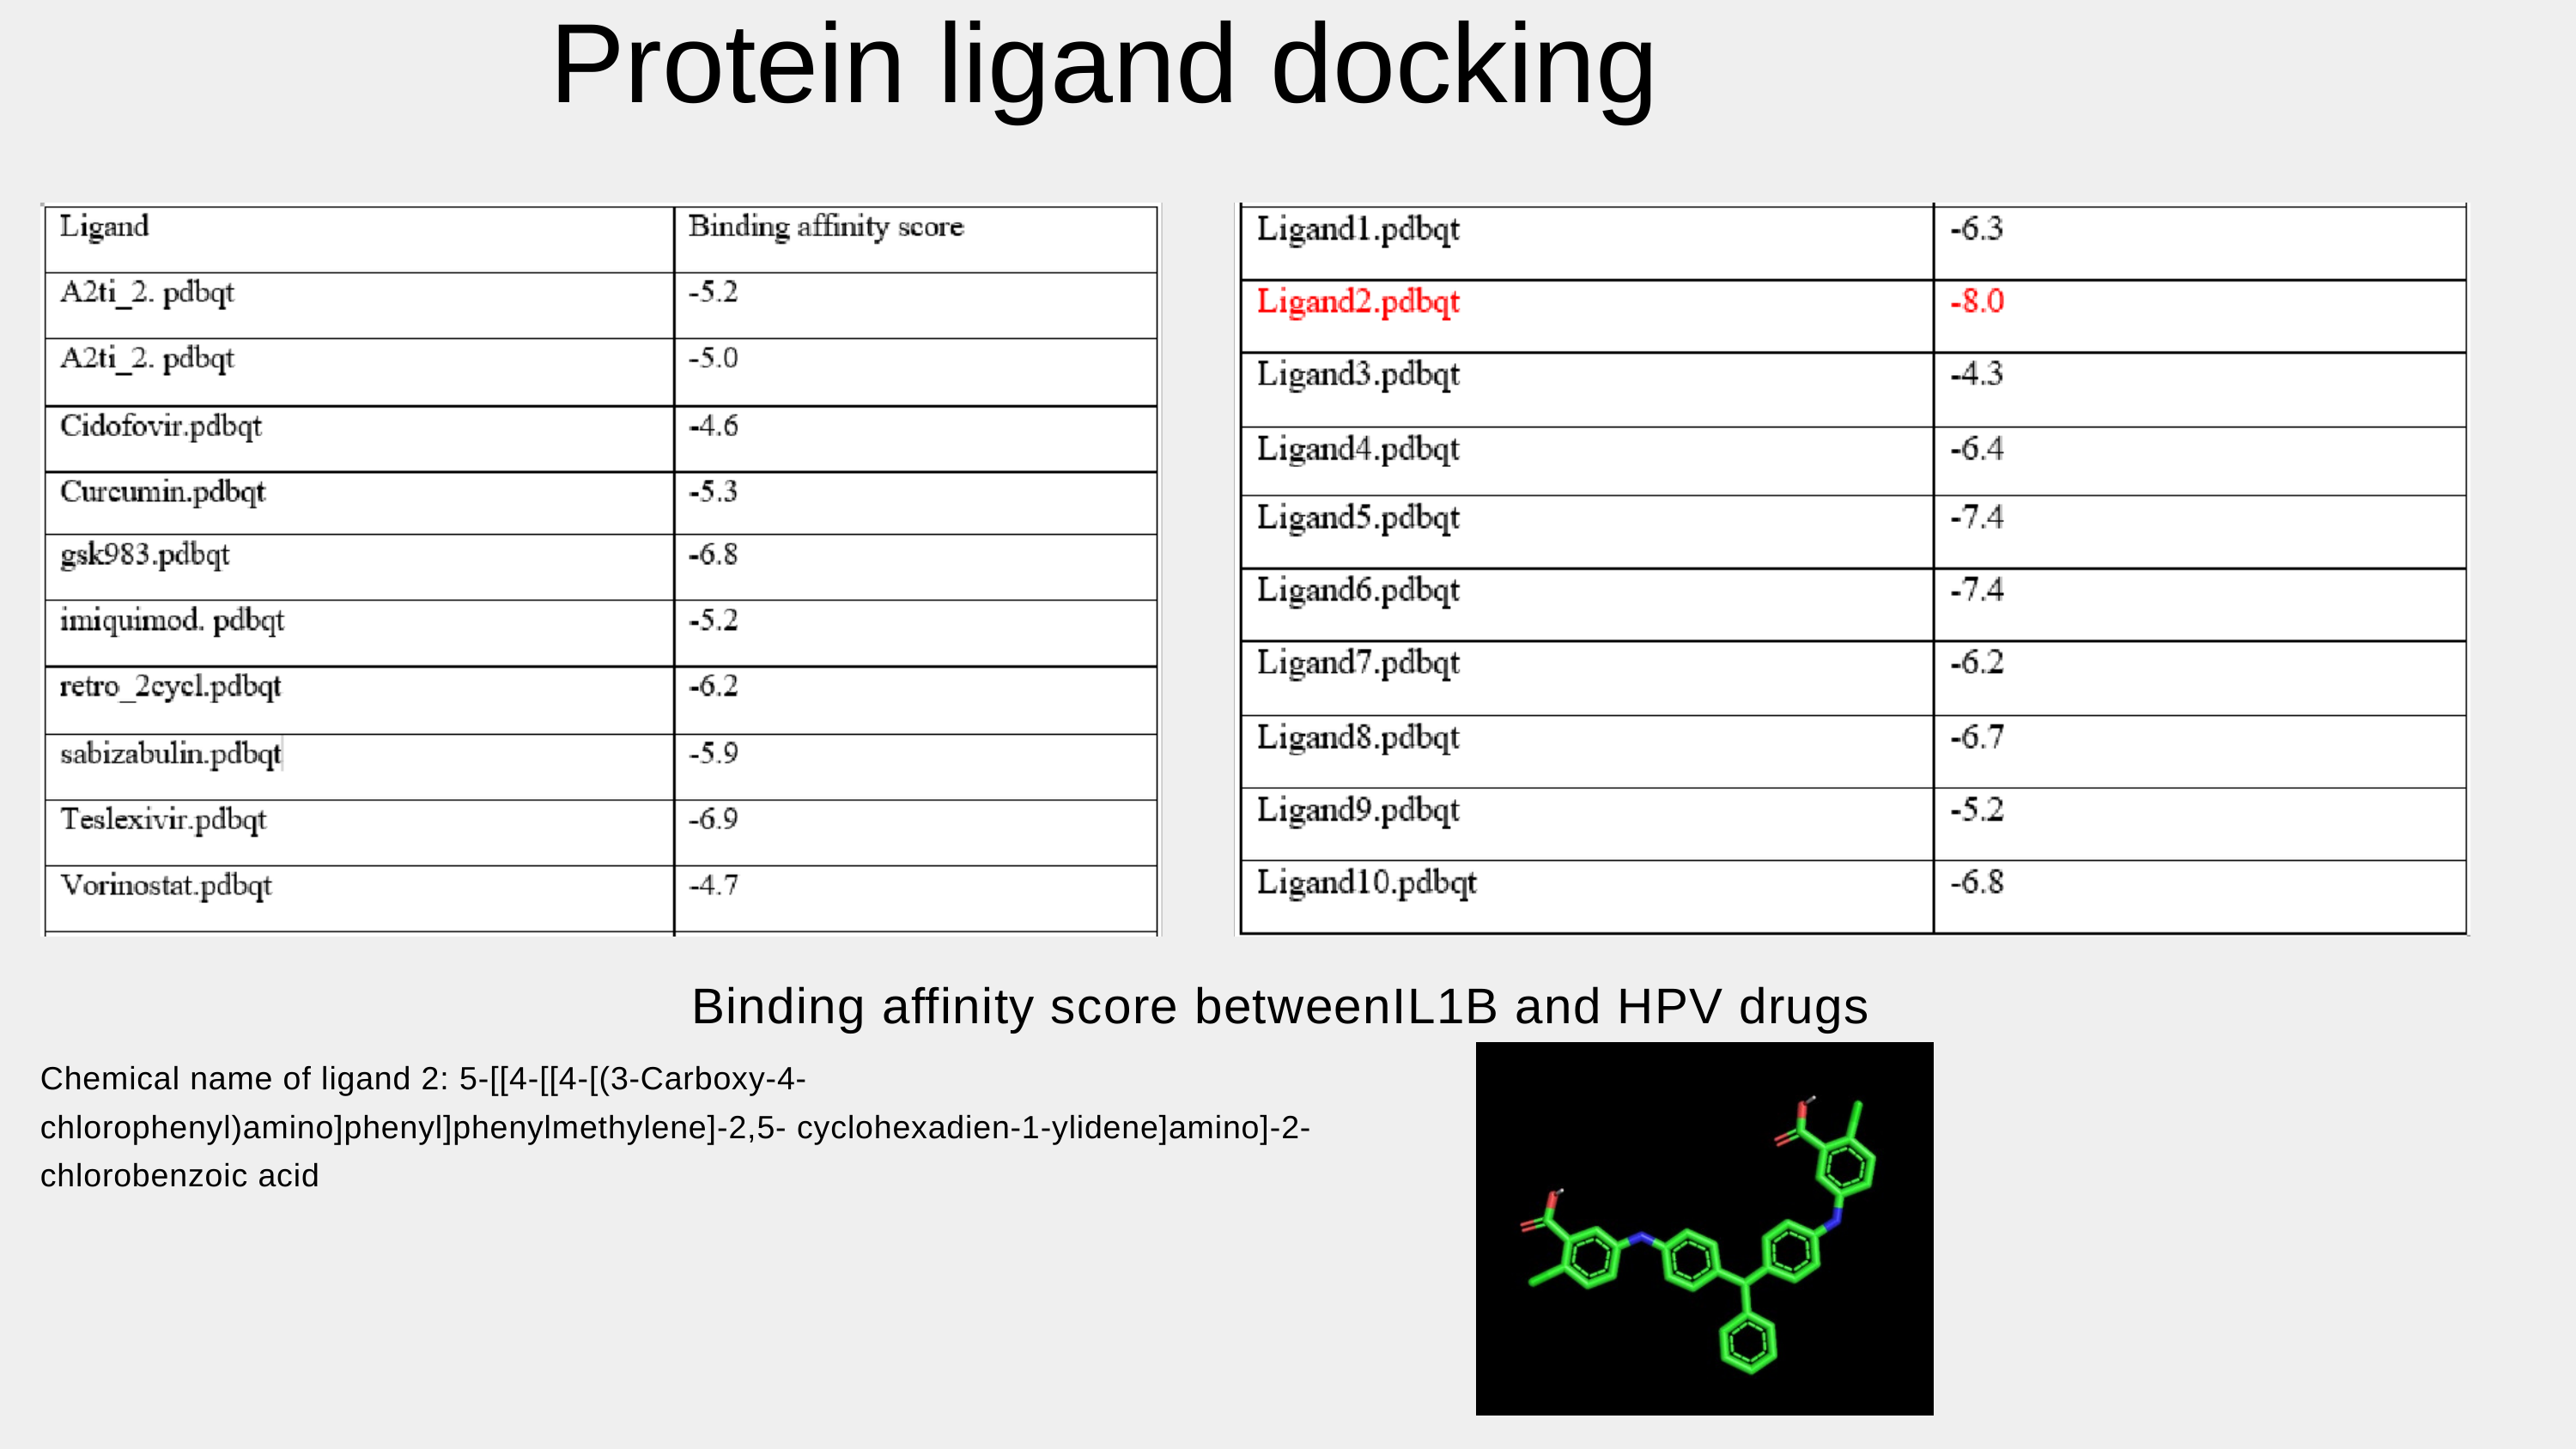

Protein ligand docking

Binding affinity score betweenIL1B and HPV drugs

Chemical name of ligand 2: 5-[[4-[[4-[(3-Carboxy-4-chlorophenyl)amino]phenyl]phenylmethylene]-2,5- cyclohexadien-1-ylidene]amino]-2-chlorobenzoic acid